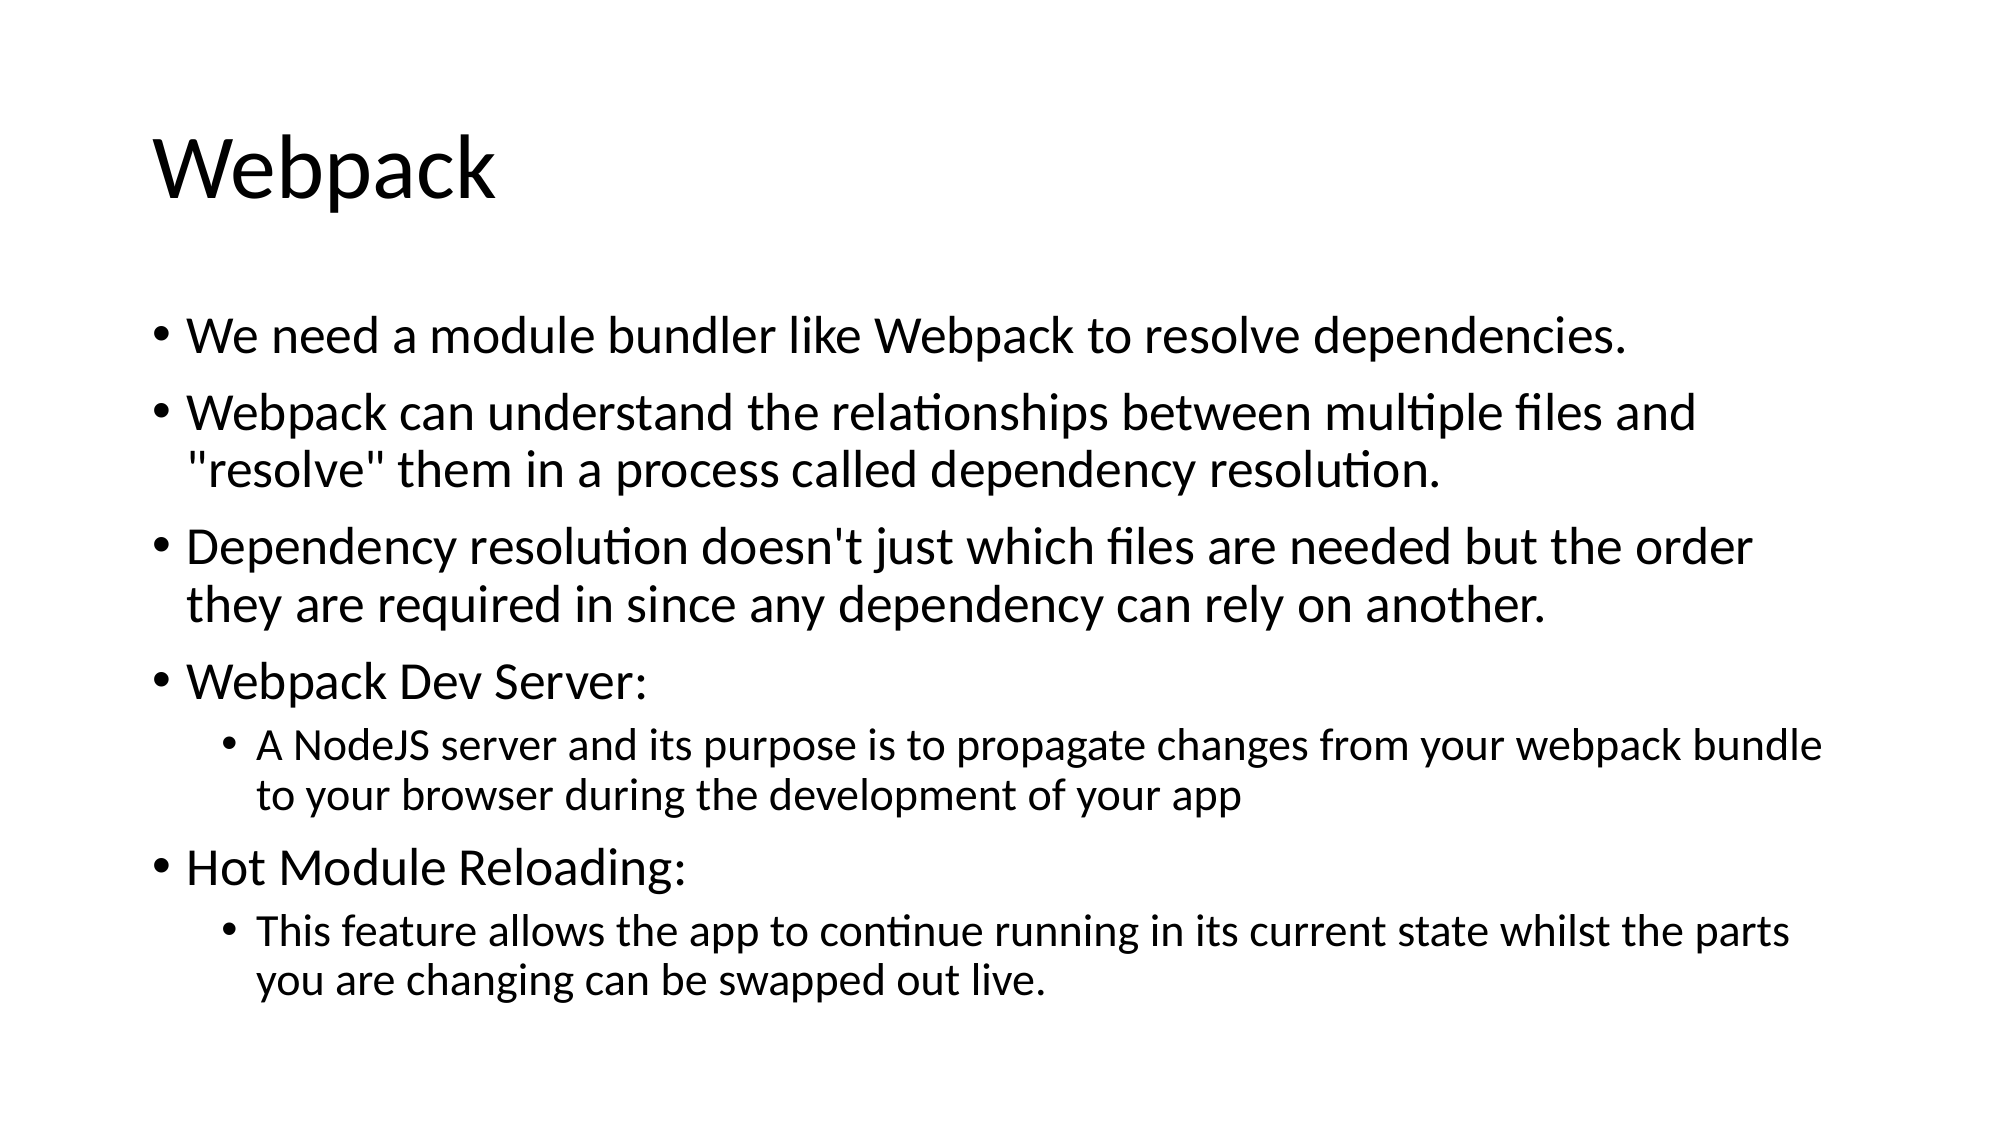

# Webpack
We need a module bundler like Webpack to resolve dependencies.
Webpack can understand the relationships between multiple files and "resolve" them in a process called dependency resolution.
Dependency resolution doesn't just which files are needed but the order they are required in since any dependency can rely on another.
Webpack Dev Server:
A NodeJS server and its purpose is to propagate changes from your webpack bundle to your browser during the development of your app
Hot Module Reloading:
This feature allows the app to continue running in its current state whilst the parts you are changing can be swapped out live.